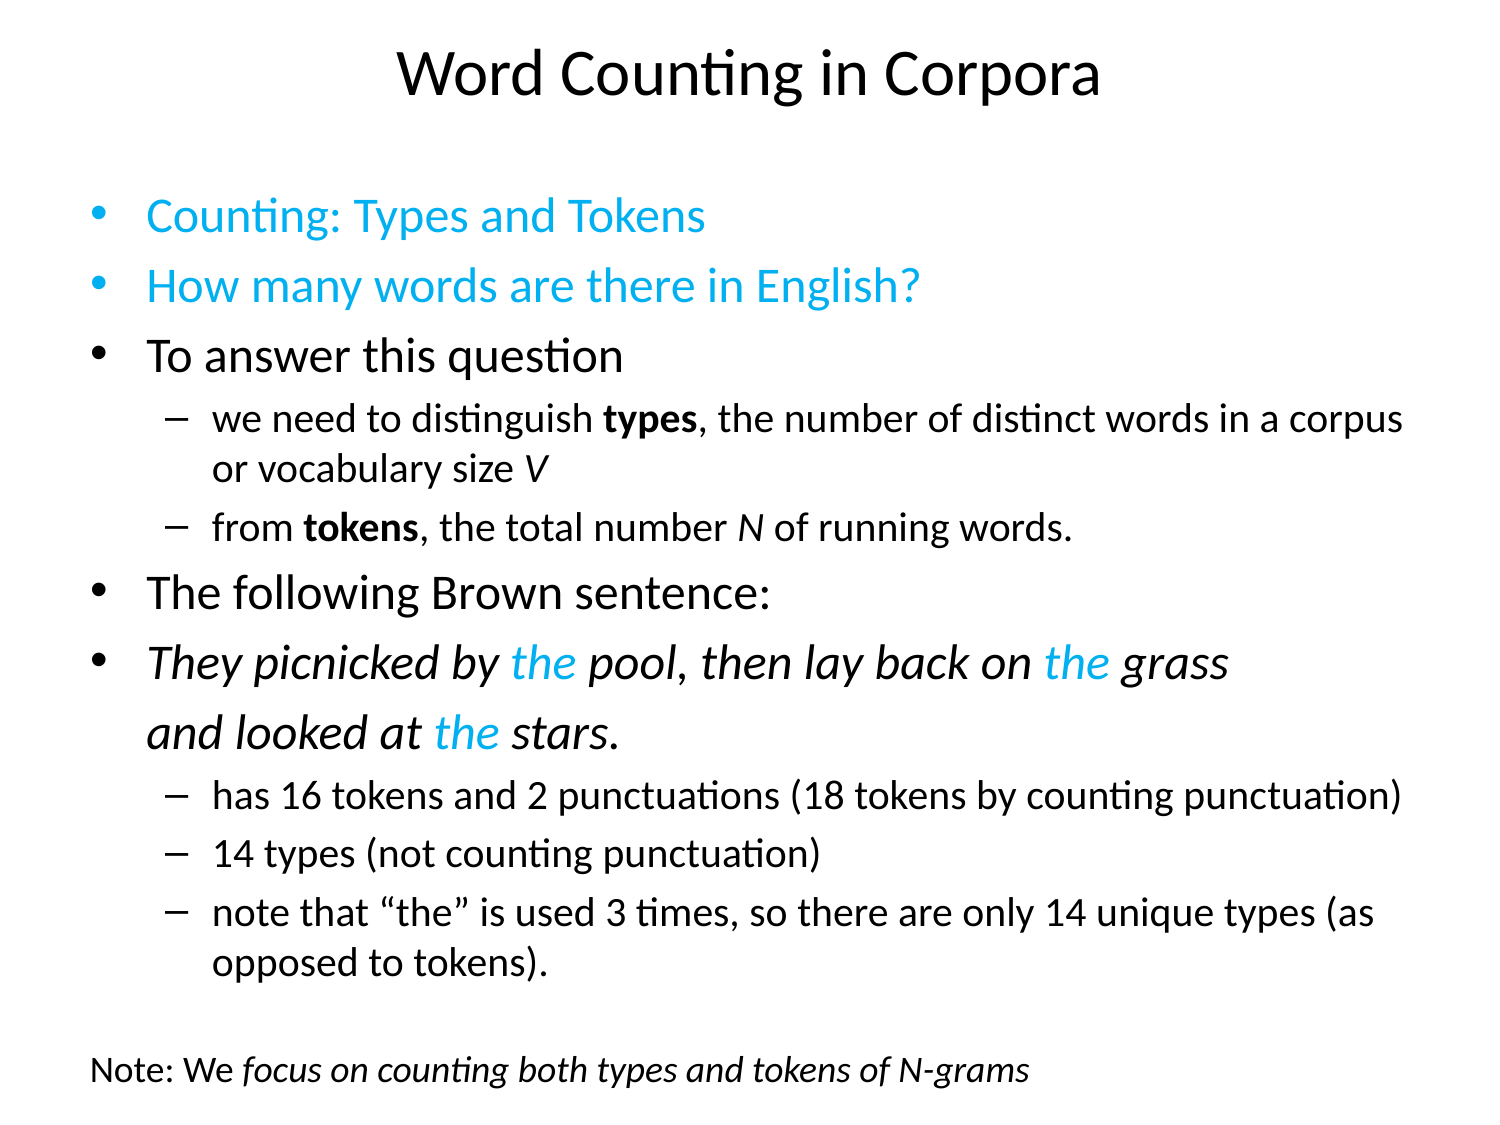

# Word Counting in Corpora
Counting: Types and Tokens
How many words are there in English?
To answer this question
we need to distinguish types, the number of distinct words in a corpus or vocabulary size V
from tokens, the total number N of running words.
The following Brown sentence:
They picnicked by the pool, then lay back on the grass
     and looked at the stars.
has 16 tokens and 2 punctuations (18 tokens by counting punctuation)
14 types (not counting punctuation)
note that “the” is used 3 times, so there are only 14 unique types (as opposed to tokens).

Note: We focus on counting both types and tokens of N-grams